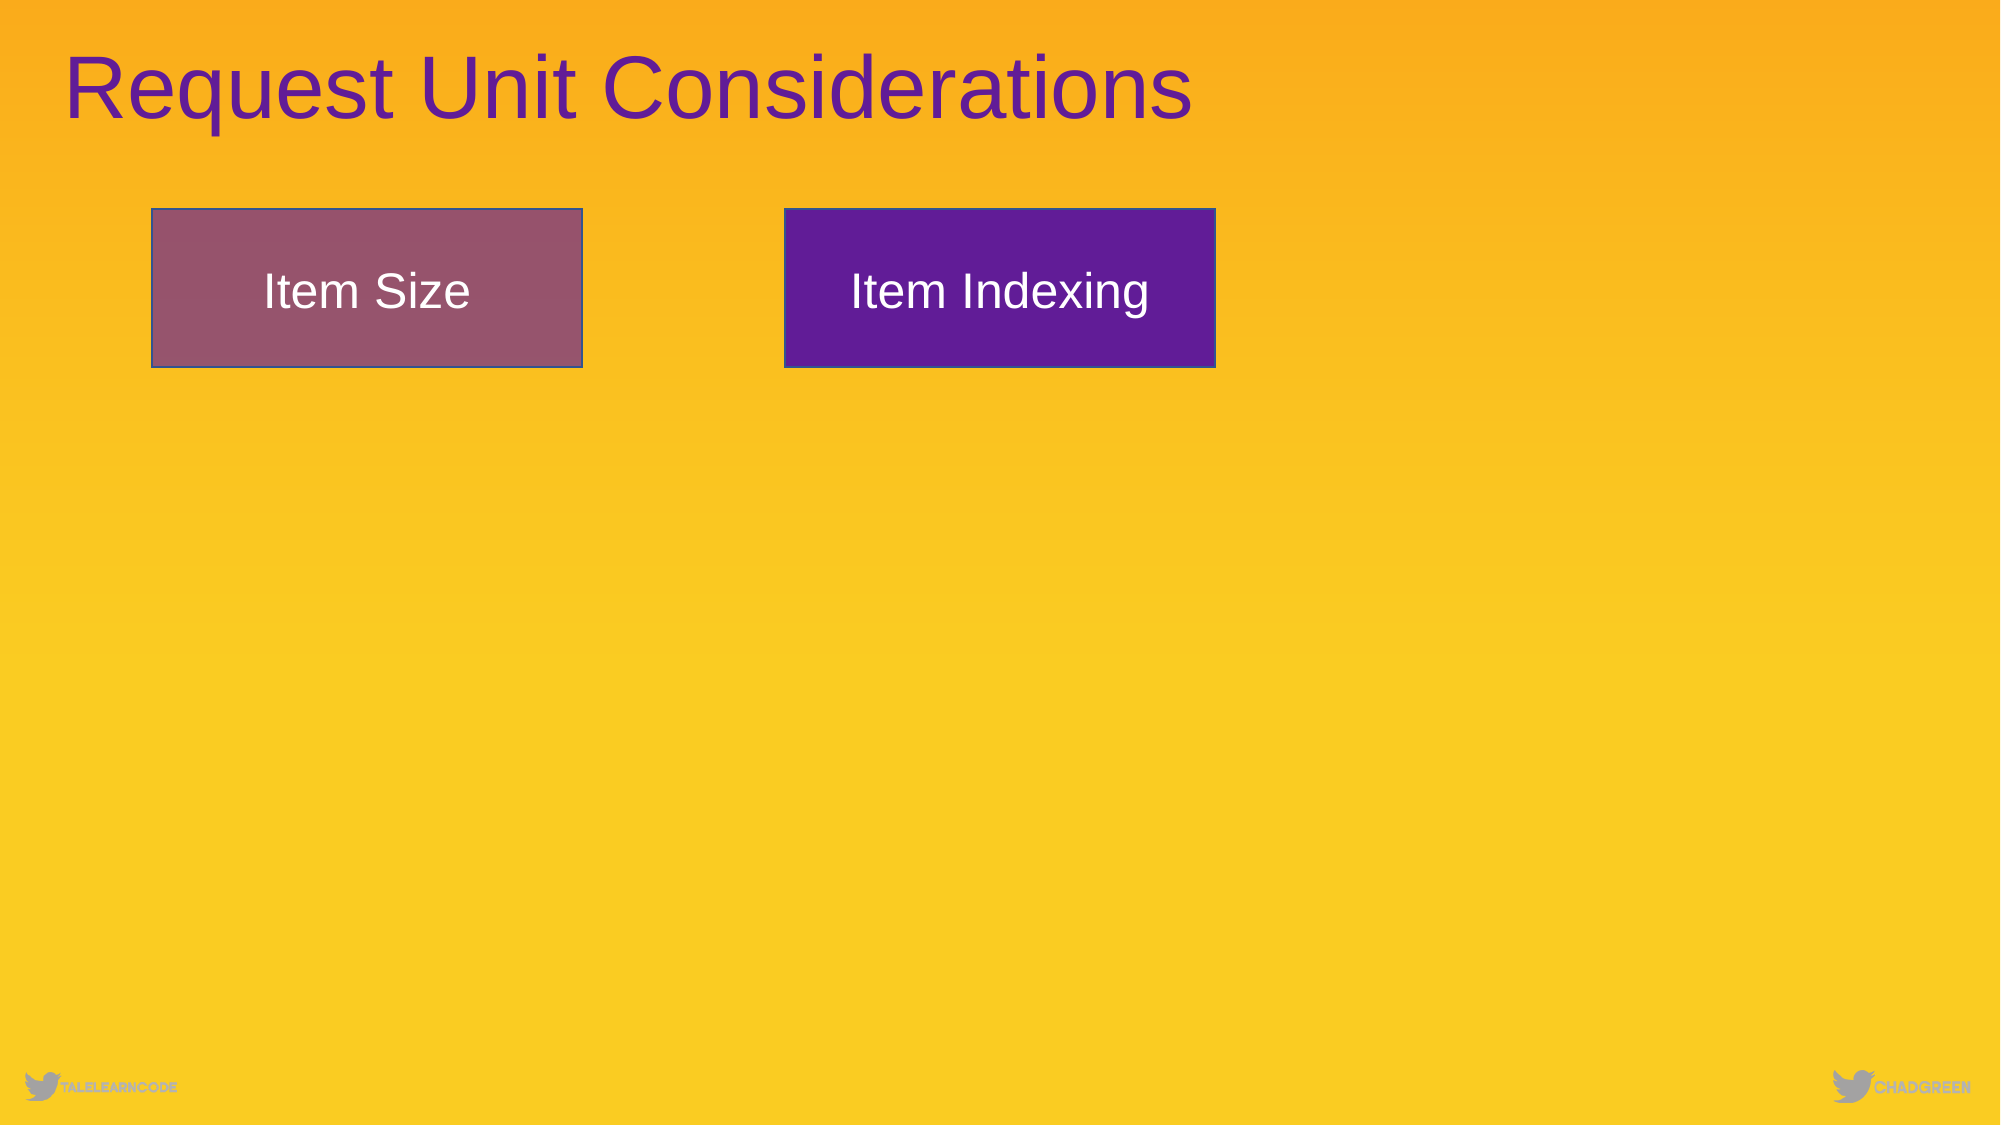

# Request Unit Considerations
Item Size
Item Indexing